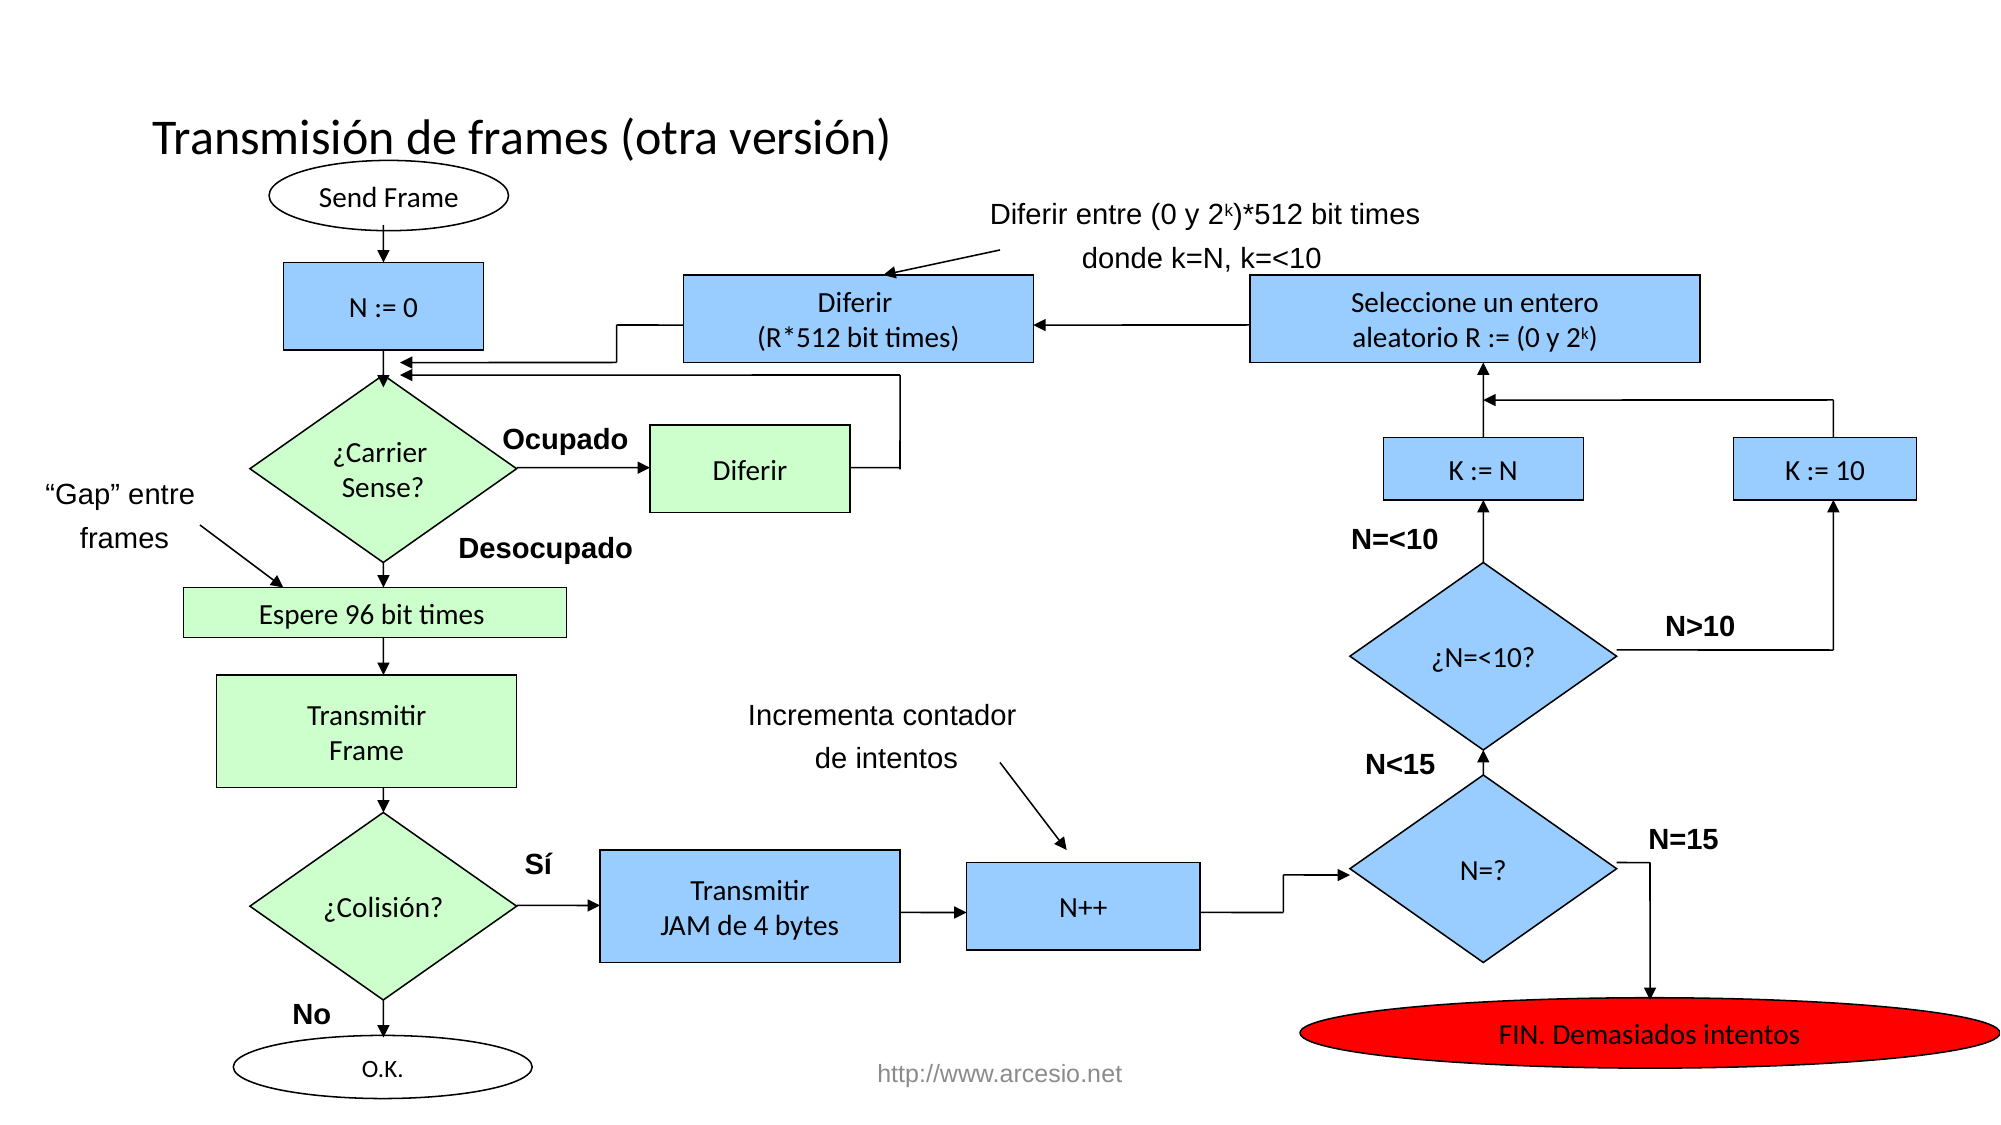

# Transmisión de frames (otra versión)
Send Frame
Diferir entre (0 y 2k)*512 bit times
donde k=N, k=<10

N := 0
Diferir
(R*512 bit times)
Seleccione un entero
aleatorio R := (0 y 2k)

¿Carrier
Sense?

Ocupado
Diferir
K := N
K := 10
“Gap” entre
frames

N=<10
Desocupado

¿N=<10?
Espere 96 bit times
N>10

Transmitir
Frame
Incrementa contador
de intentos
N<15

N=?

N=15
¿Colisión?
Sí
Transmitir
JAM de 4 bytes
N++

No
FIN. Demasiados intentos

O.K.
http://www.arcesio.net